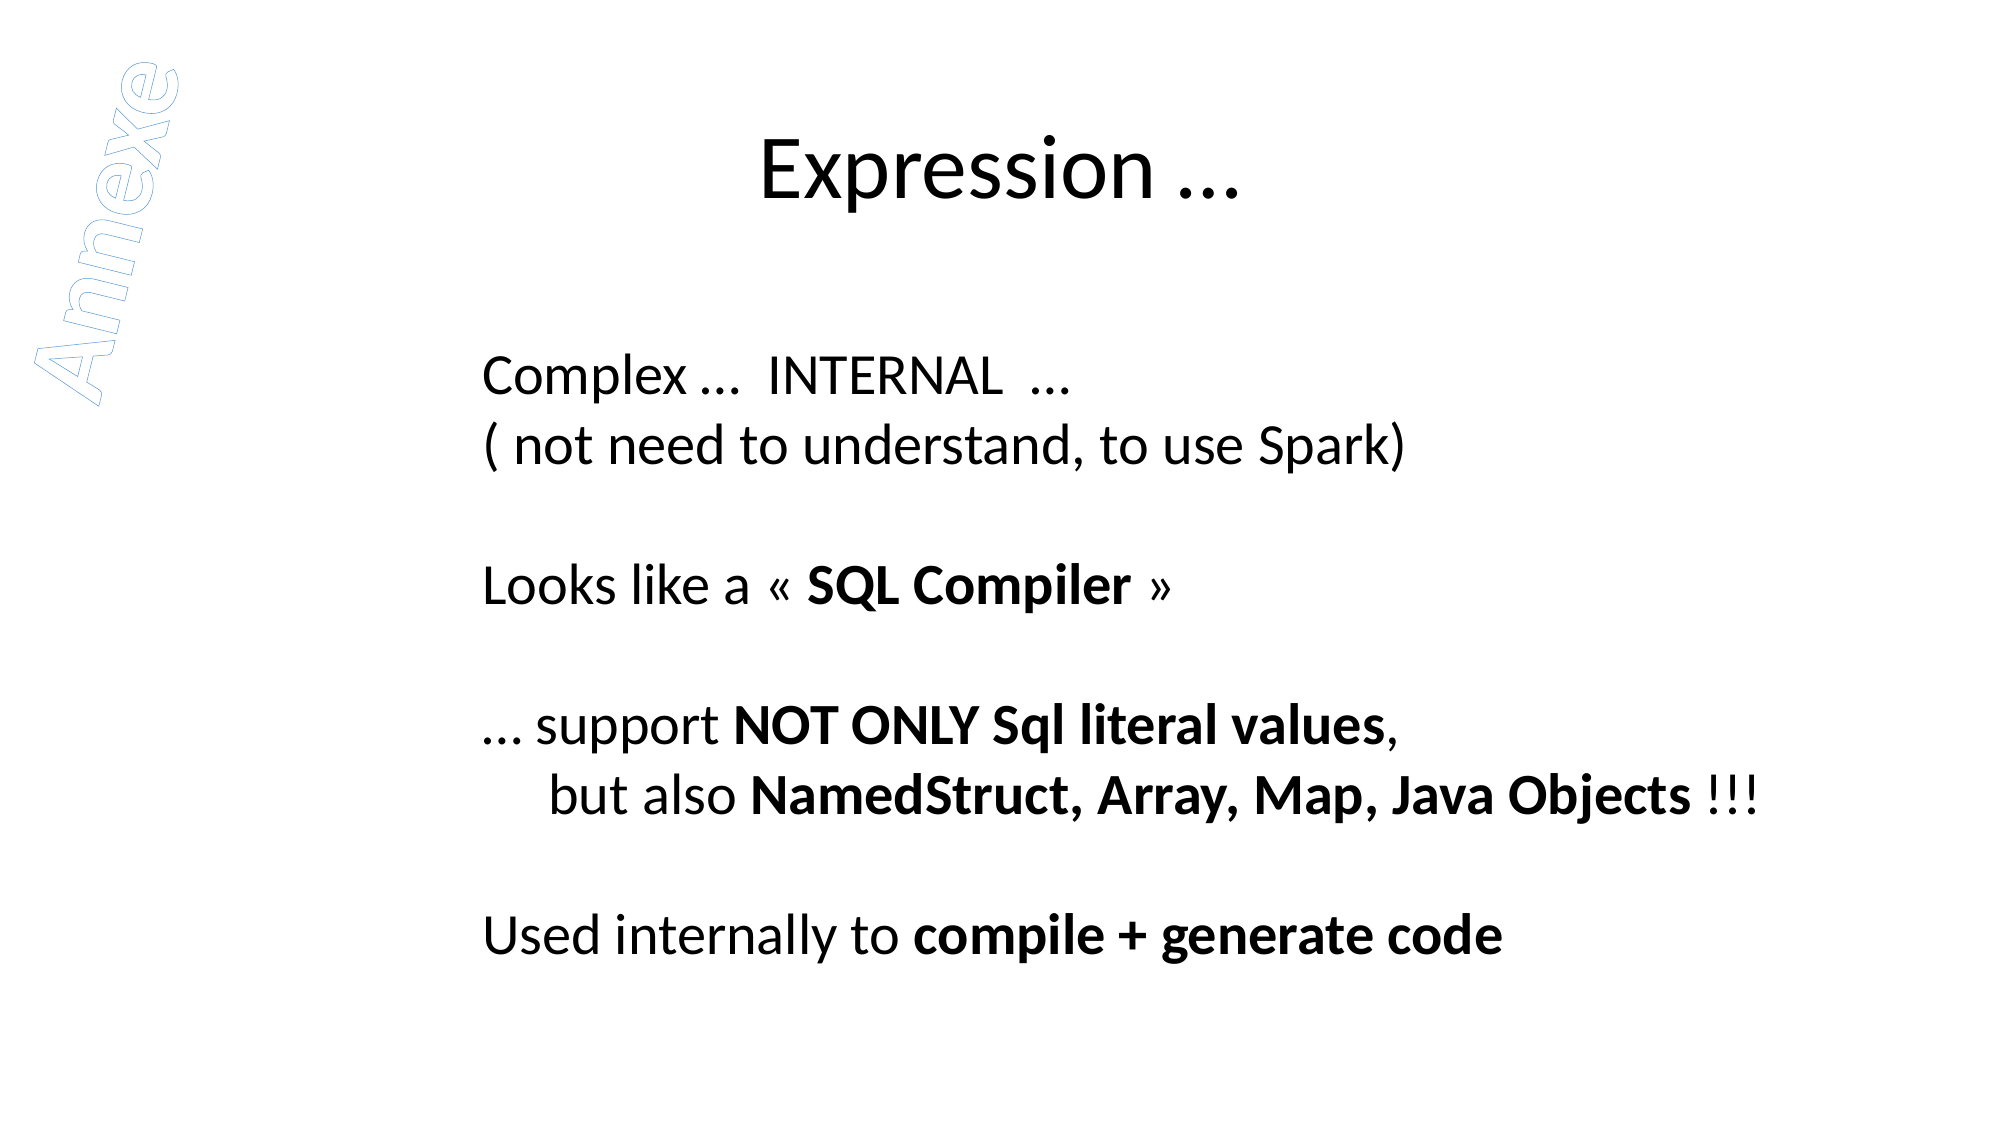

# Expression …
Annexe
Complex …  INTERNAL  …
( not need to understand, to use Spark)

Looks like a « SQL Compiler »
… support NOT ONLY Sql literal values,
     but also NamedStruct, Array, Map, Java Objects !!!

Used internally to compile + generate code